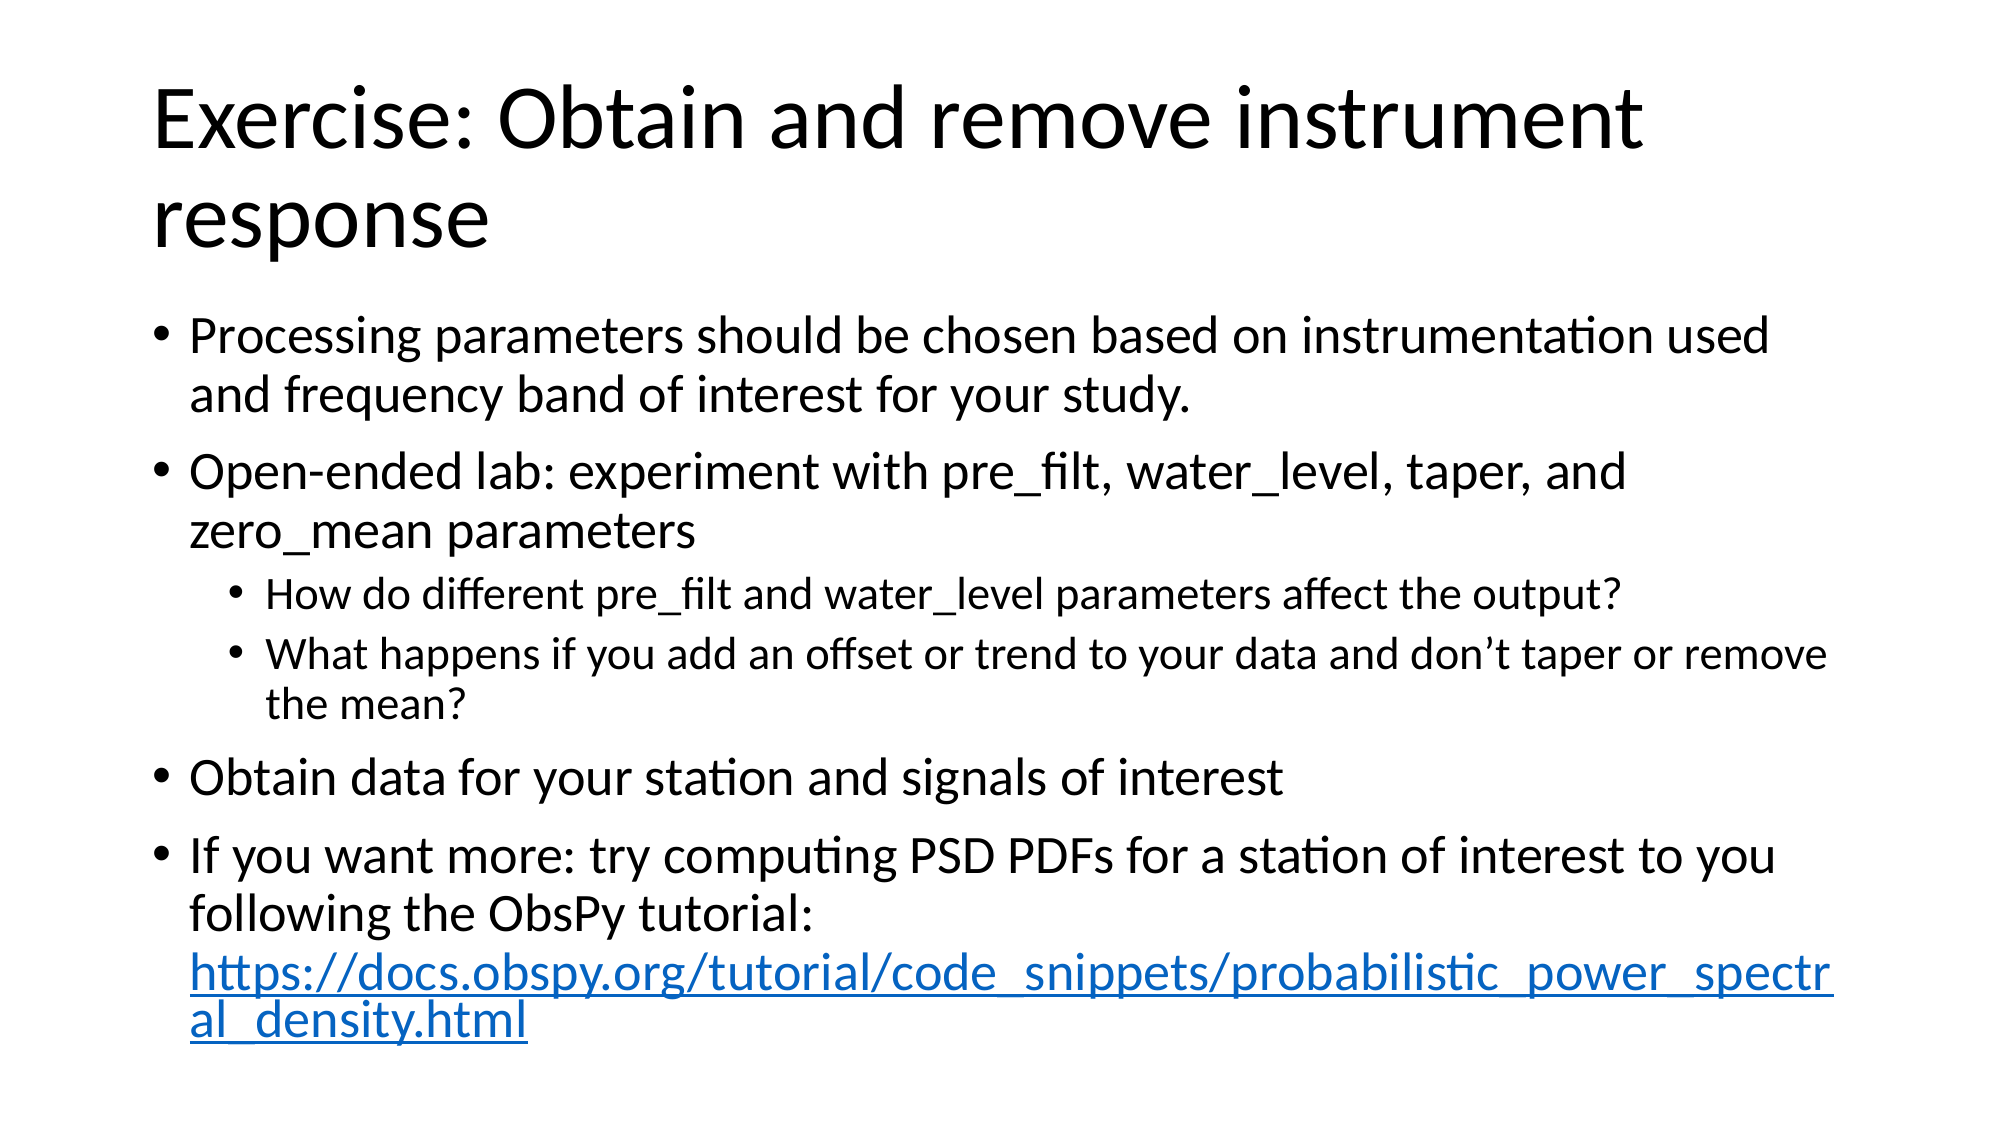

# Exercise: Obtain and remove instrument response
Processing parameters should be chosen based on instrumentation used and frequency band of interest for your study.
Open-ended lab: experiment with pre_filt, water_level, taper, and zero_mean parameters
How do different pre_filt and water_level parameters affect the output?
What happens if you add an offset or trend to your data and don’t taper or remove the mean?
Obtain data for your station and signals of interest
If you want more: try computing PSD PDFs for a station of interest to you following the ObsPy tutorial: https://docs.obspy.org/tutorial/code_snippets/probabilistic_power_spectral_density.html